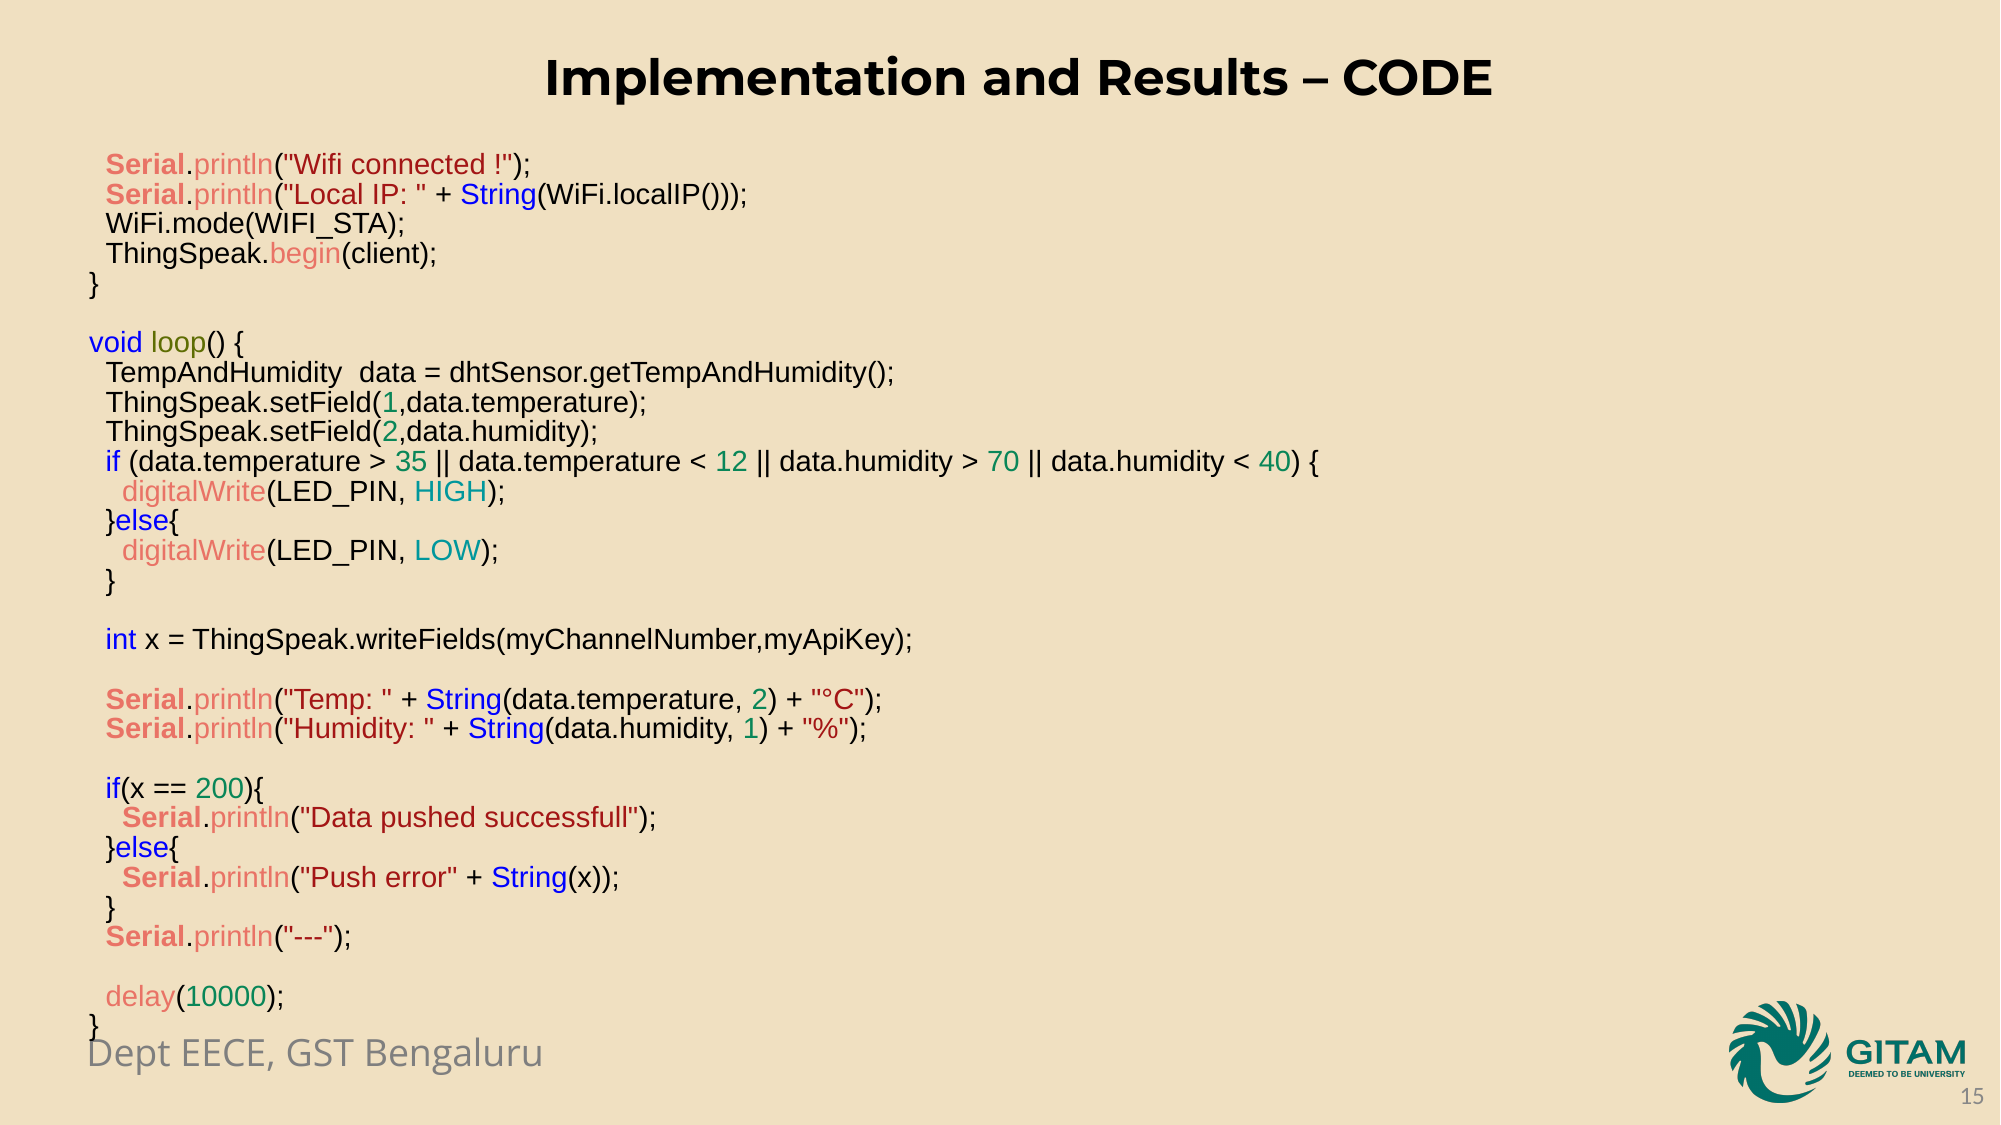

Implementation and Results – CODE
  Serial.println("Wifi connected !");
  Serial.println("Local IP: " + String(WiFi.localIP()));
  WiFi.mode(WIFI_STA);
  ThingSpeak.begin(client);
}
void loop() {
  TempAndHumidity  data = dhtSensor.getTempAndHumidity();
  ThingSpeak.setField(1,data.temperature);
  ThingSpeak.setField(2,data.humidity);
  if (data.temperature > 35 || data.temperature < 12 || data.humidity > 70 || data.humidity < 40) {
    digitalWrite(LED_PIN, HIGH);
  }else{
    digitalWrite(LED_PIN, LOW);
  }

  int x = ThingSpeak.writeFields(myChannelNumber,myApiKey);

  Serial.println("Temp: " + String(data.temperature, 2) + "°C");
  Serial.println("Humidity: " + String(data.humidity, 1) + "%");

  if(x == 200){
    Serial.println("Data pushed successfull");
  }else{
    Serial.println("Push error" + String(x));
  }
  Serial.println("---");
  delay(10000);
}
15